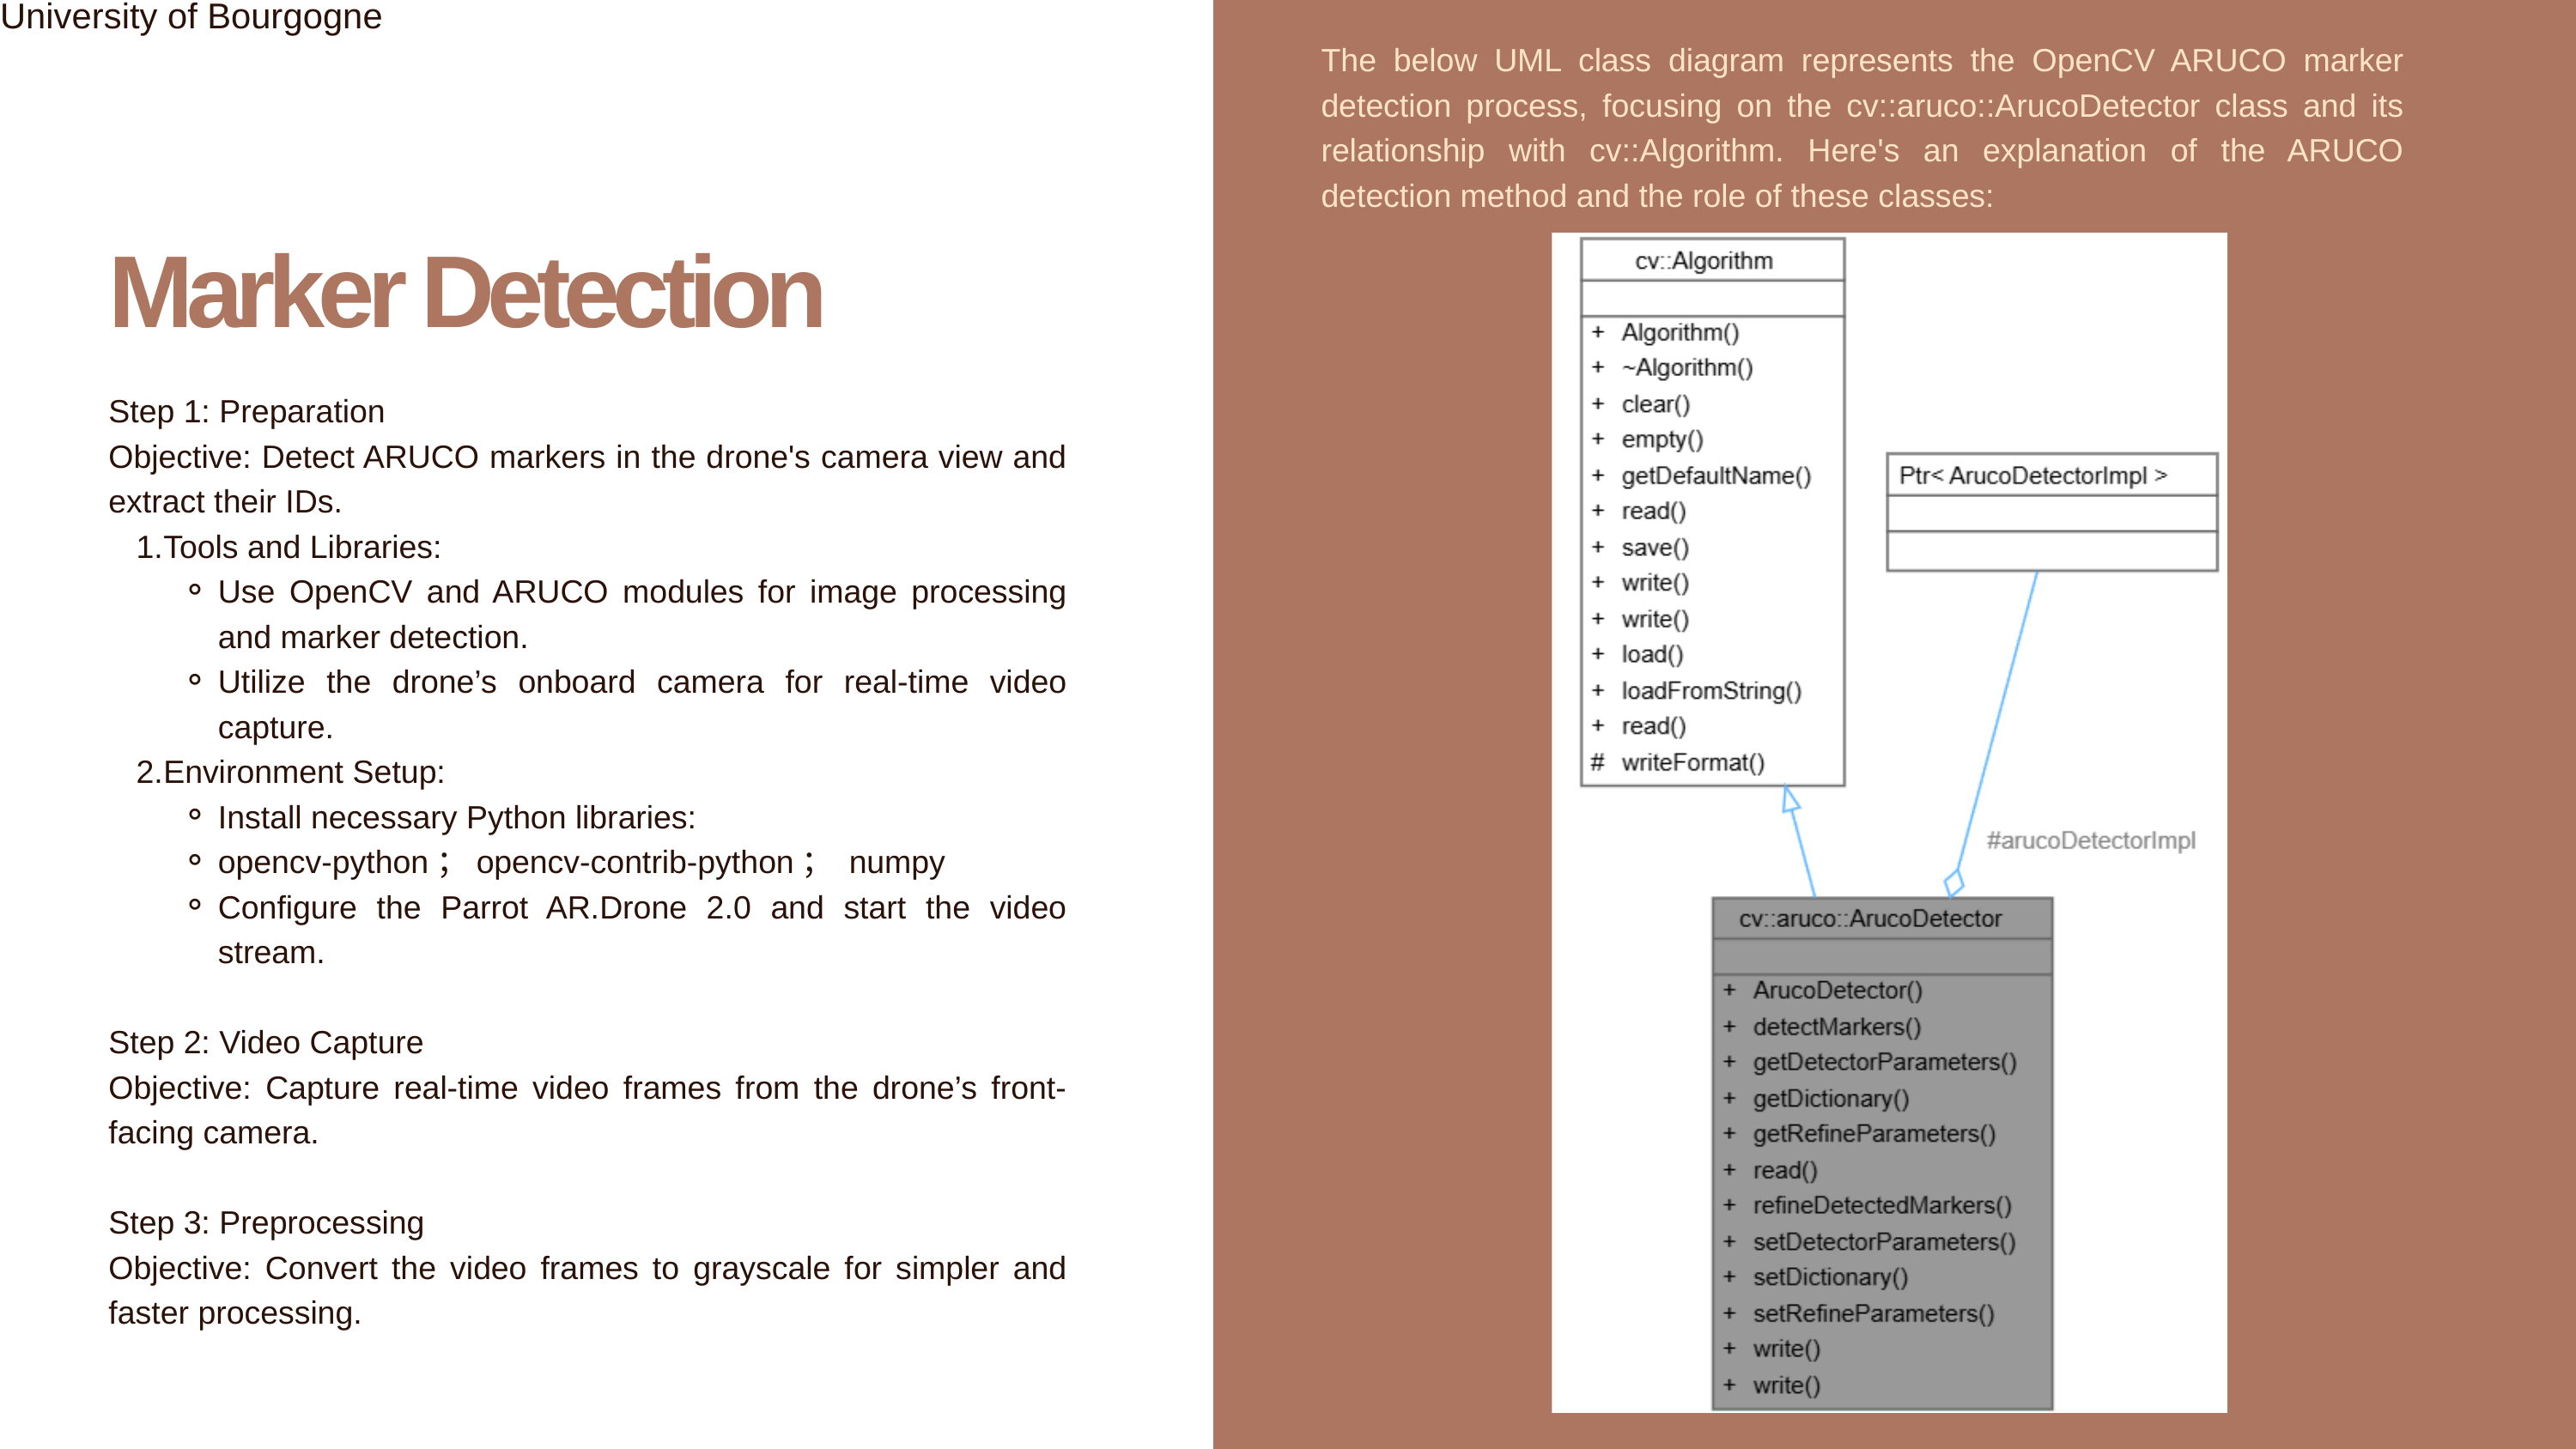

University of Bourgogne
The below UML class diagram represents the OpenCV ARUCO marker detection process, focusing on the cv::aruco::ArucoDetector class and its relationship with cv::Algorithm. Here's an explanation of the ARUCO detection method and the role of these classes:

Marker Detection
Step 1: Preparation
Objective: Detect ARUCO markers in the drone's camera view and extract their IDs.
Tools and Libraries:
Use OpenCV and ARUCO modules for image processing and marker detection.
Utilize the drone’s onboard camera for real-time video capture.
Environment Setup:
Install necessary Python libraries:
opencv-python；opencv-contrib-python； numpy
Configure the Parrot AR.Drone 2.0 and start the video stream.

Step 2: Video Capture
Objective: Capture real-time video frames from the drone’s front-facing camera.

Step 3: Preprocessing
Objective: Convert the video frames to grayscale for simpler and faster processing.